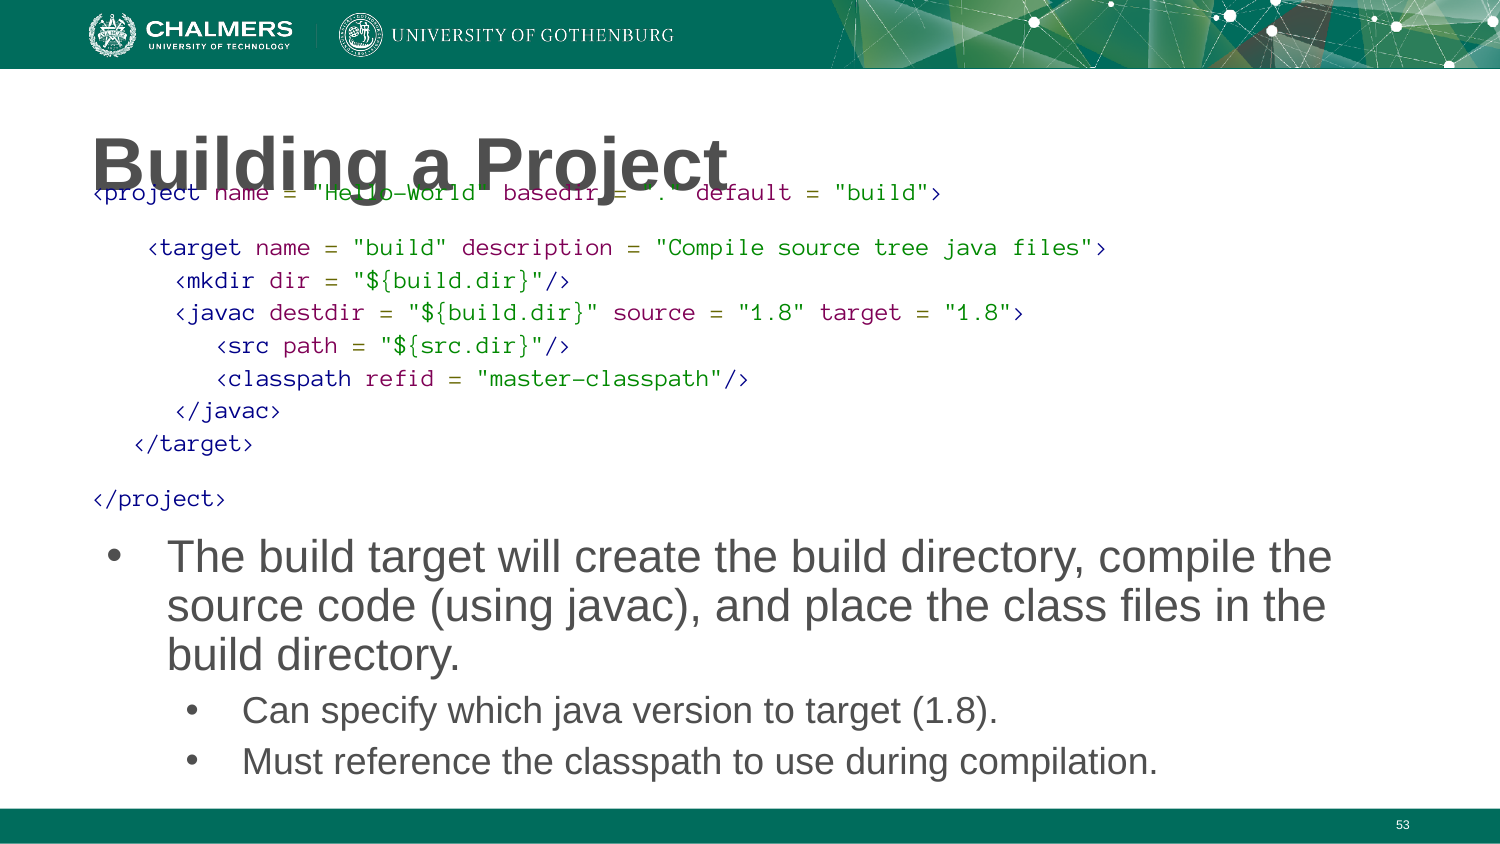

# Building a Project
<project name = "Hello-World" basedir = "." default = "build">
    <target name = "build" description = "Compile source tree java files">
      <mkdir dir = "${build.dir}"/>
      <javac destdir = "${build.dir}" source = "1.8" target = "1.8">
         <src path = "${src.dir}"/>
         <classpath refid = "master-classpath"/>
      </javac>
   </target>
</project>
The build target will create the build directory, compile the source code (using javac), and place the class files in the build directory.
Can specify which java version to target (1.8).
Must reference the classpath to use during compilation.
53